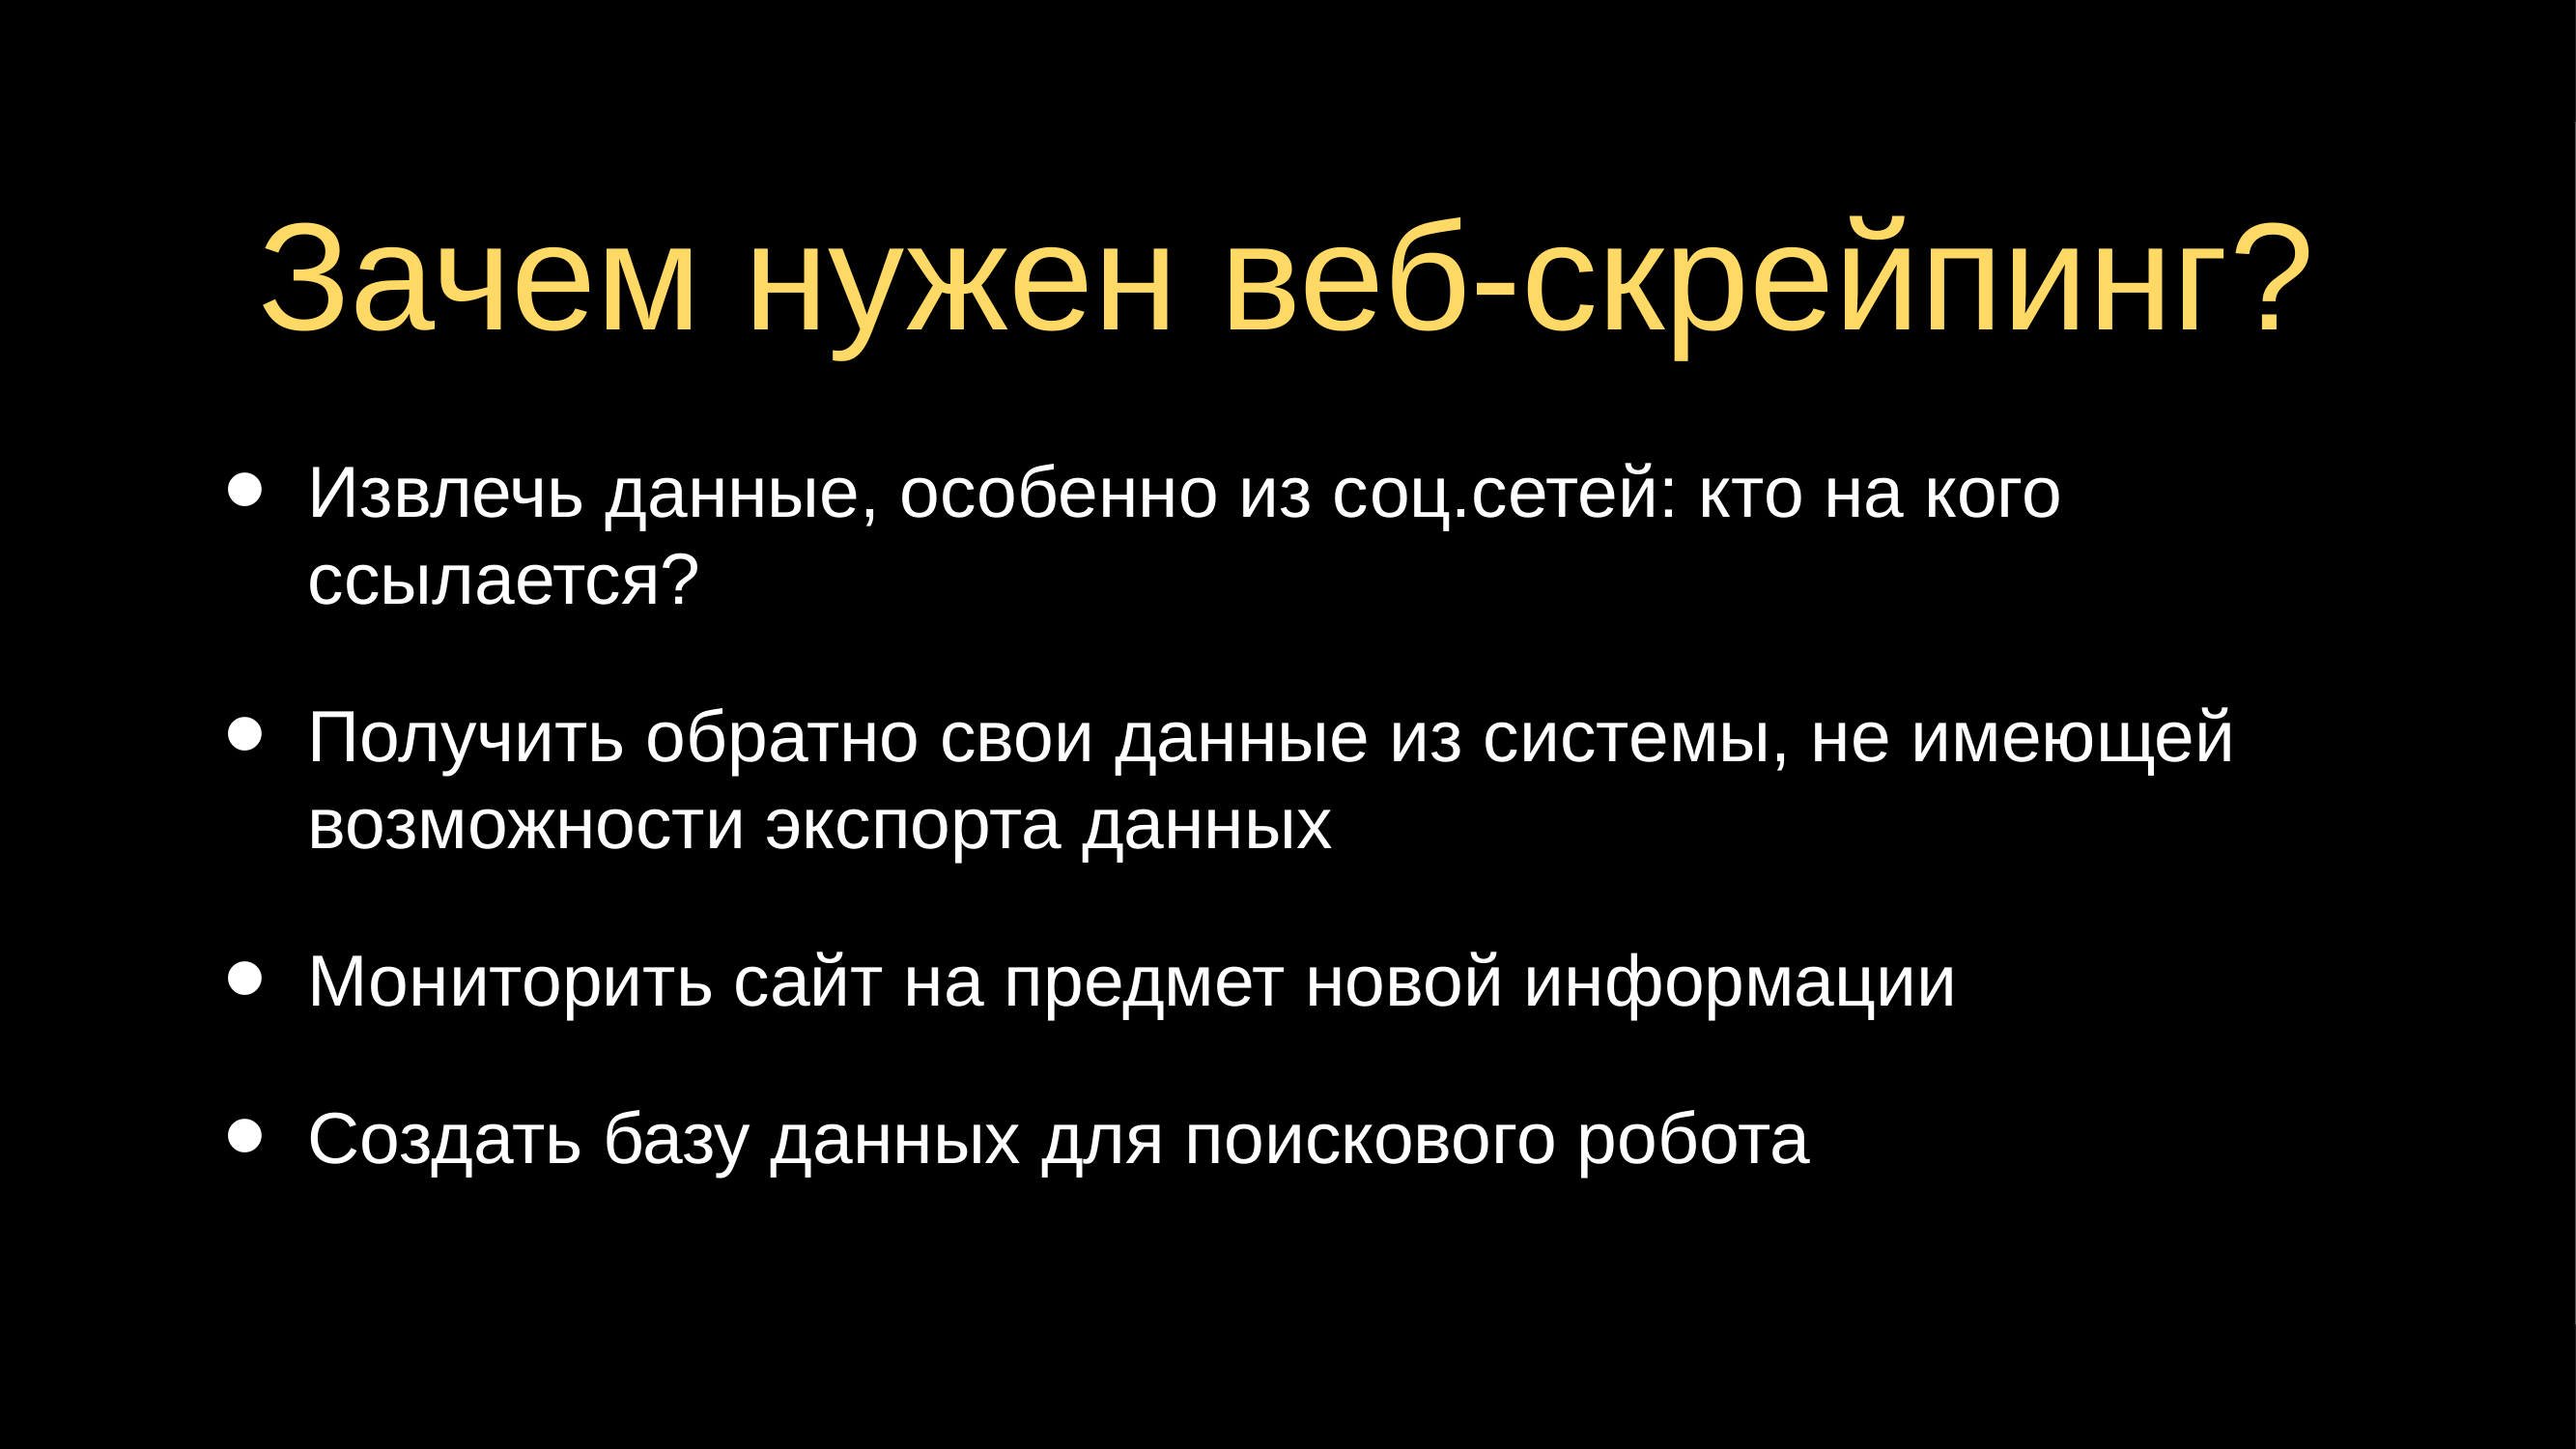

# Зачем нужен веб-скрейпинг?
Извлечь данные, особенно из соц.сетей: кто на кого ссылается?
Получить обратно свои данные из системы, не имеющей возможности экспорта данных
Мониторить сайт на предмет новой информации
Создать базу данных для поискового робота